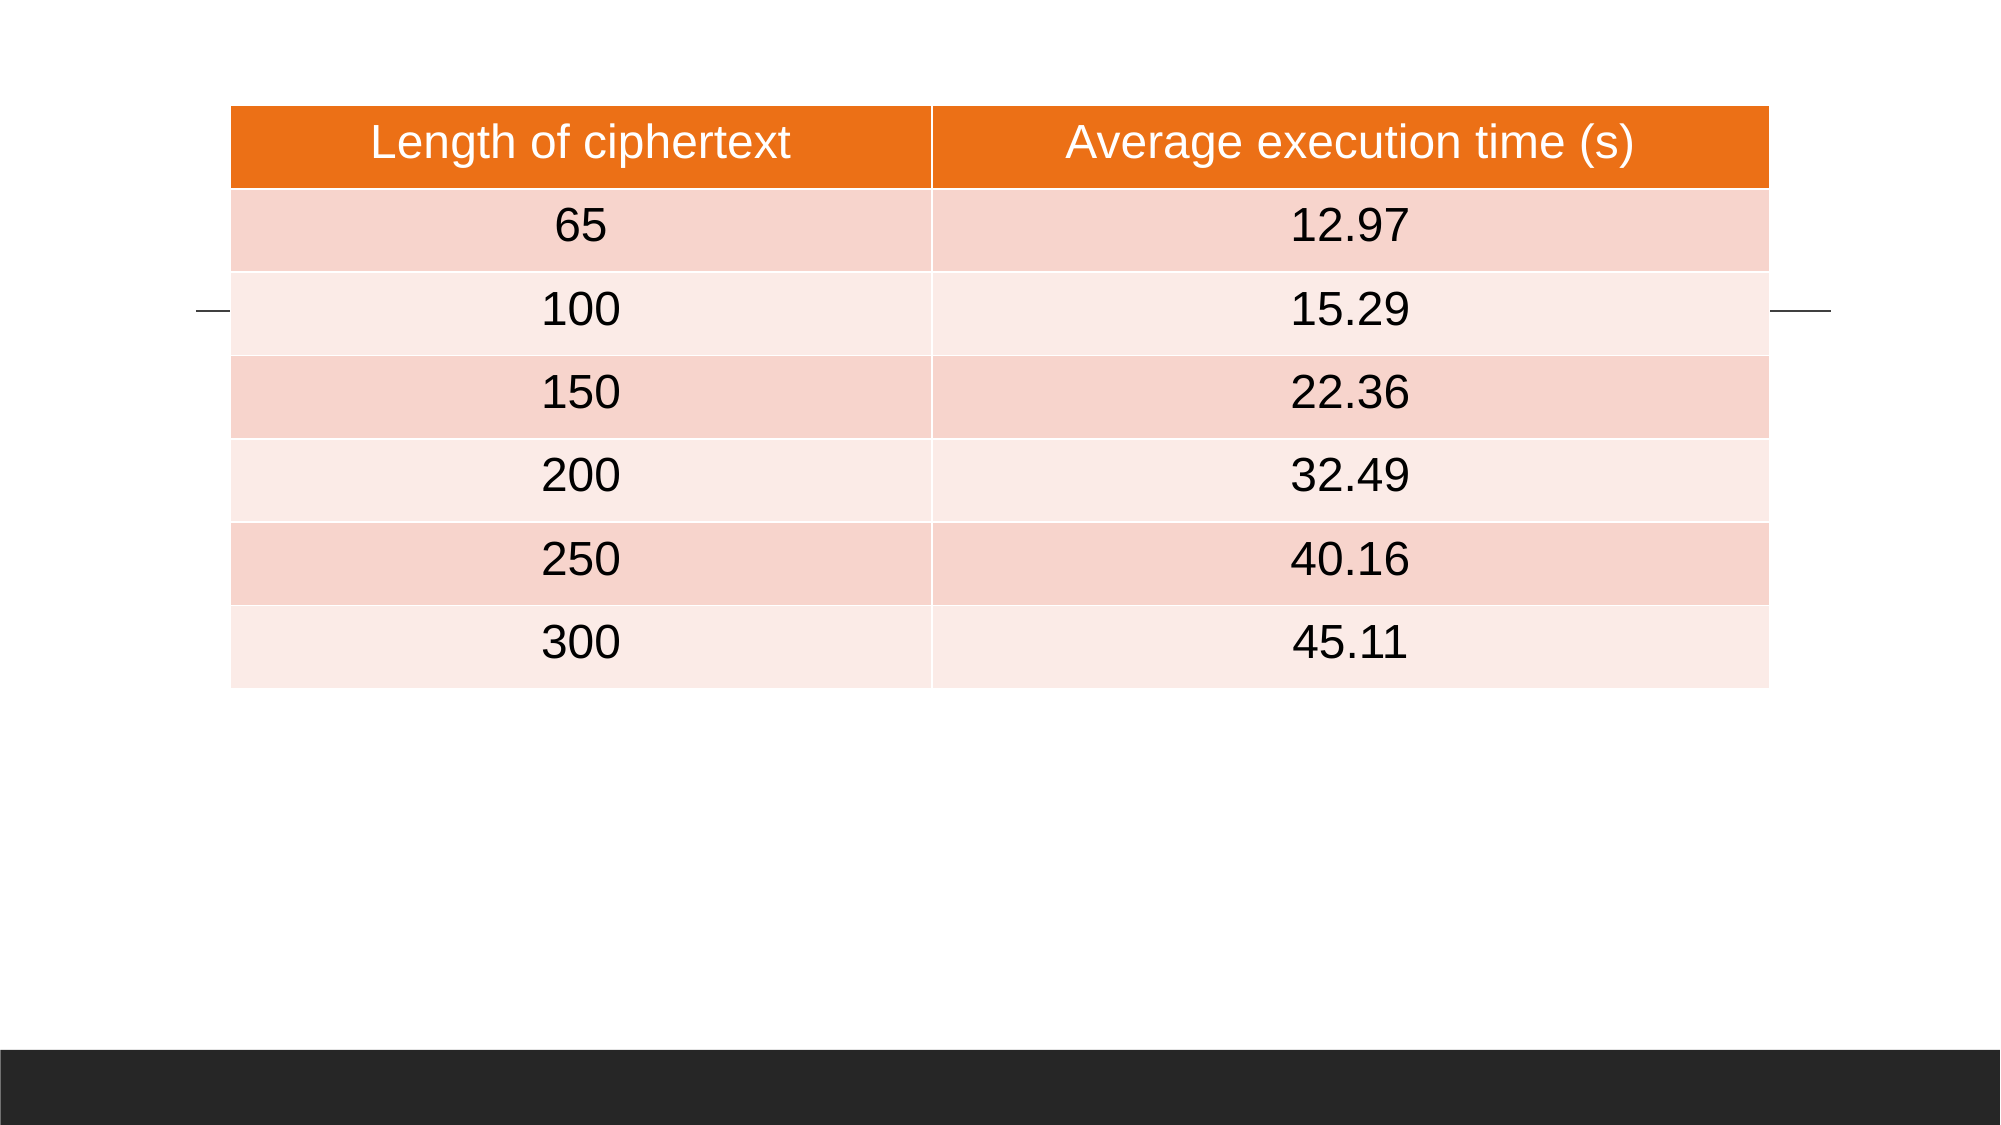

| Length of ciphertext | Average execution time (s) |
| --- | --- |
| 65 | 12.97 |
| 100 | 15.29 |
| 150 | 22.36 |
| 200 | 32.49 |
| 250 | 40.16 |
| 300 | 45.11 |
10 samples for each length
# Analysis – Commercial